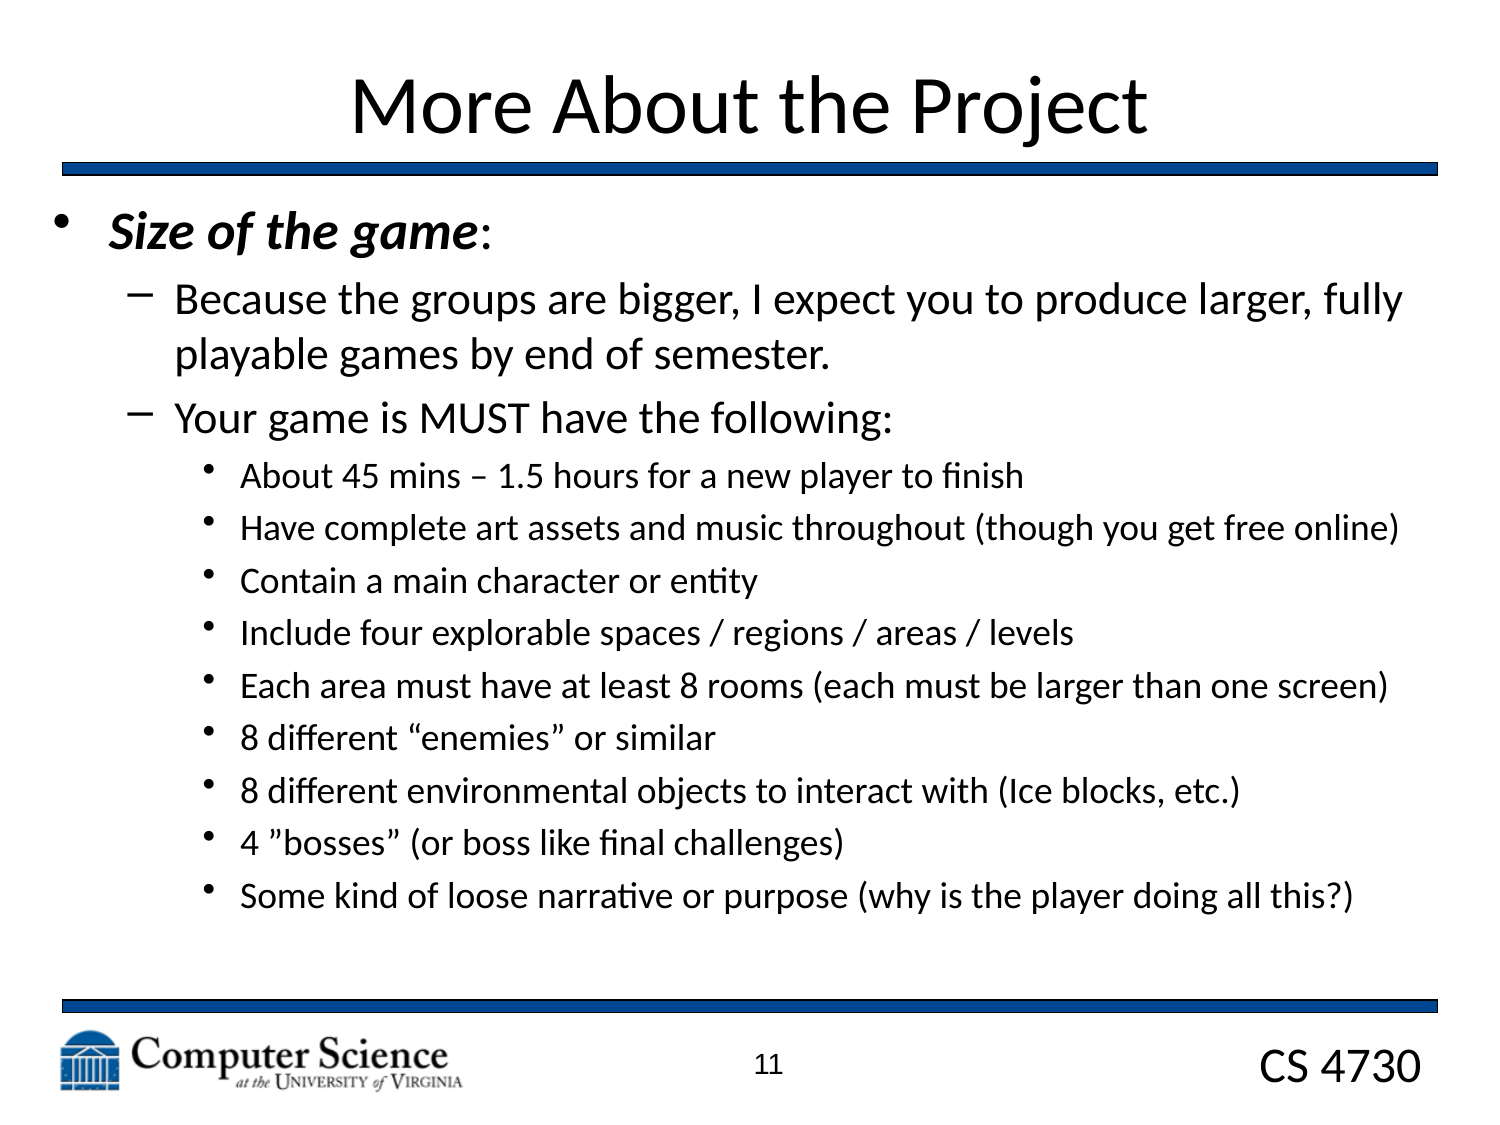

# More About the Project
Size of the game:
Because the groups are bigger, I expect you to produce larger, fully playable games by end of semester.
Your game is MUST have the following:
About 45 mins – 1.5 hours for a new player to finish
Have complete art assets and music throughout (though you get free online)
Contain a main character or entity
Include four explorable spaces / regions / areas / levels
Each area must have at least 8 rooms (each must be larger than one screen)
8 different “enemies” or similar
8 different environmental objects to interact with (Ice blocks, etc.)
4 ”bosses” (or boss like final challenges)
Some kind of loose narrative or purpose (why is the player doing all this?)
11